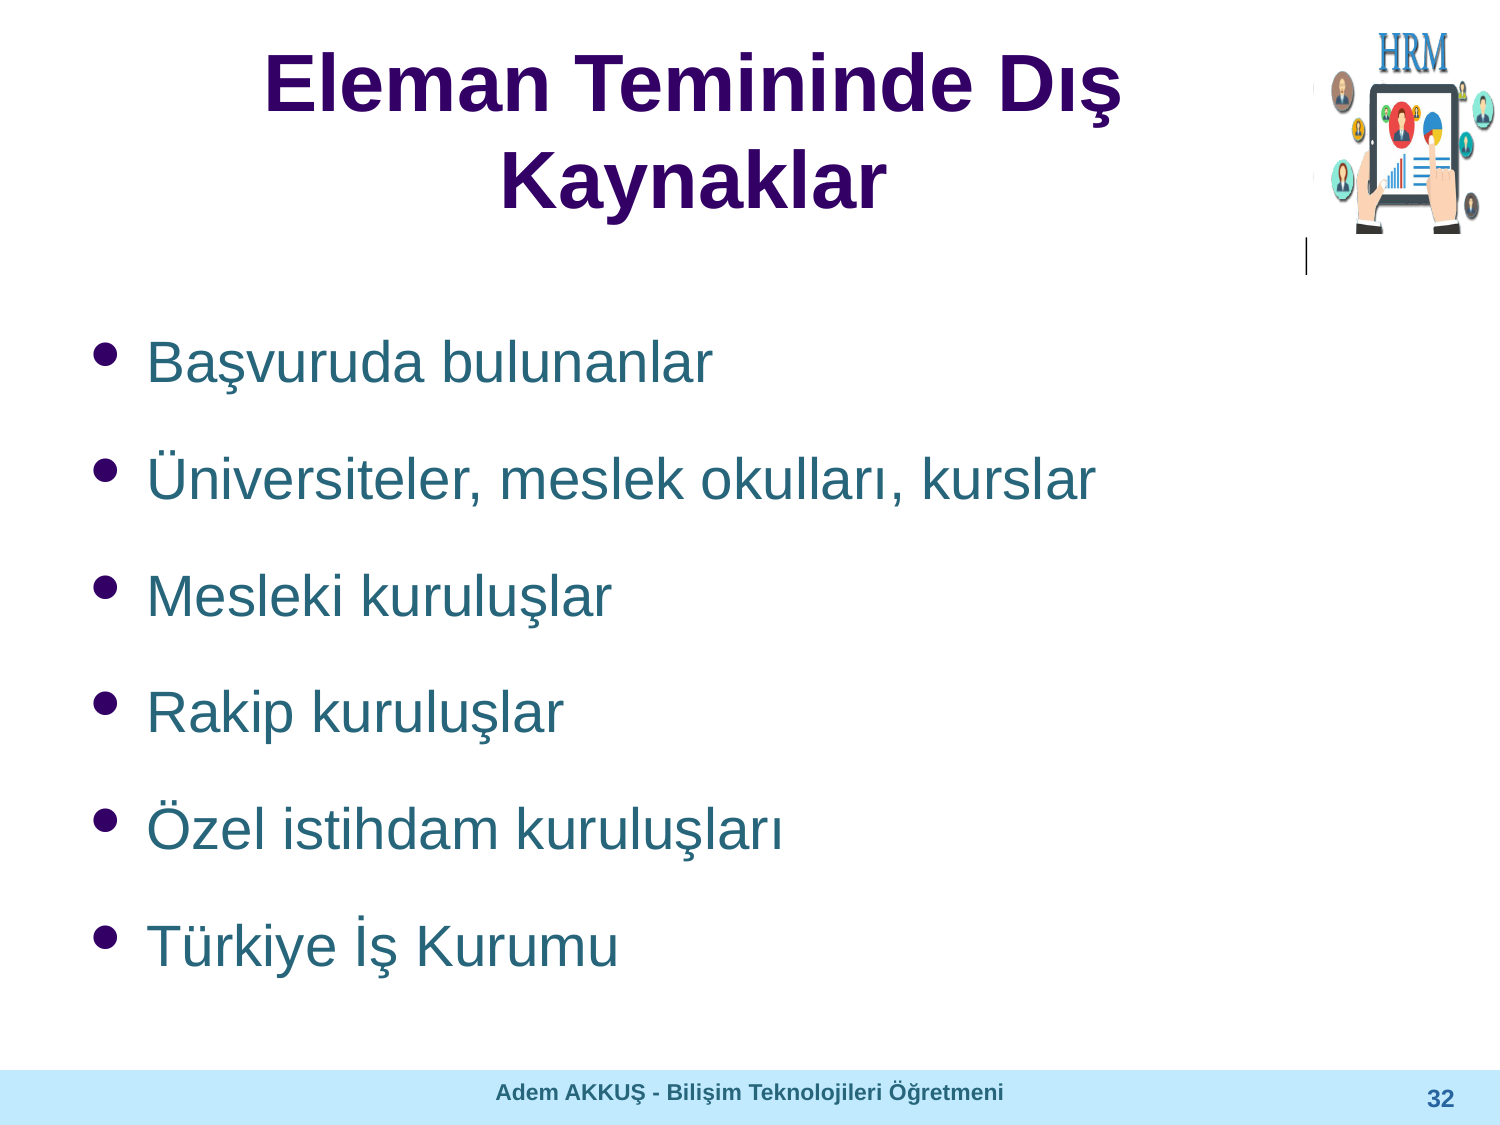

# Eleman Temininde Dış Kaynaklar
Başvuruda bulunanlar
Üniversiteler, meslek okulları, kurslar
Mesleki kuruluşlar
Rakip kuruluşlar
Özel istihdam kuruluşları
Türkiye İş Kurumu
Adem AKKUŞ - Bilişim Teknolojileri Öğretmeni
32